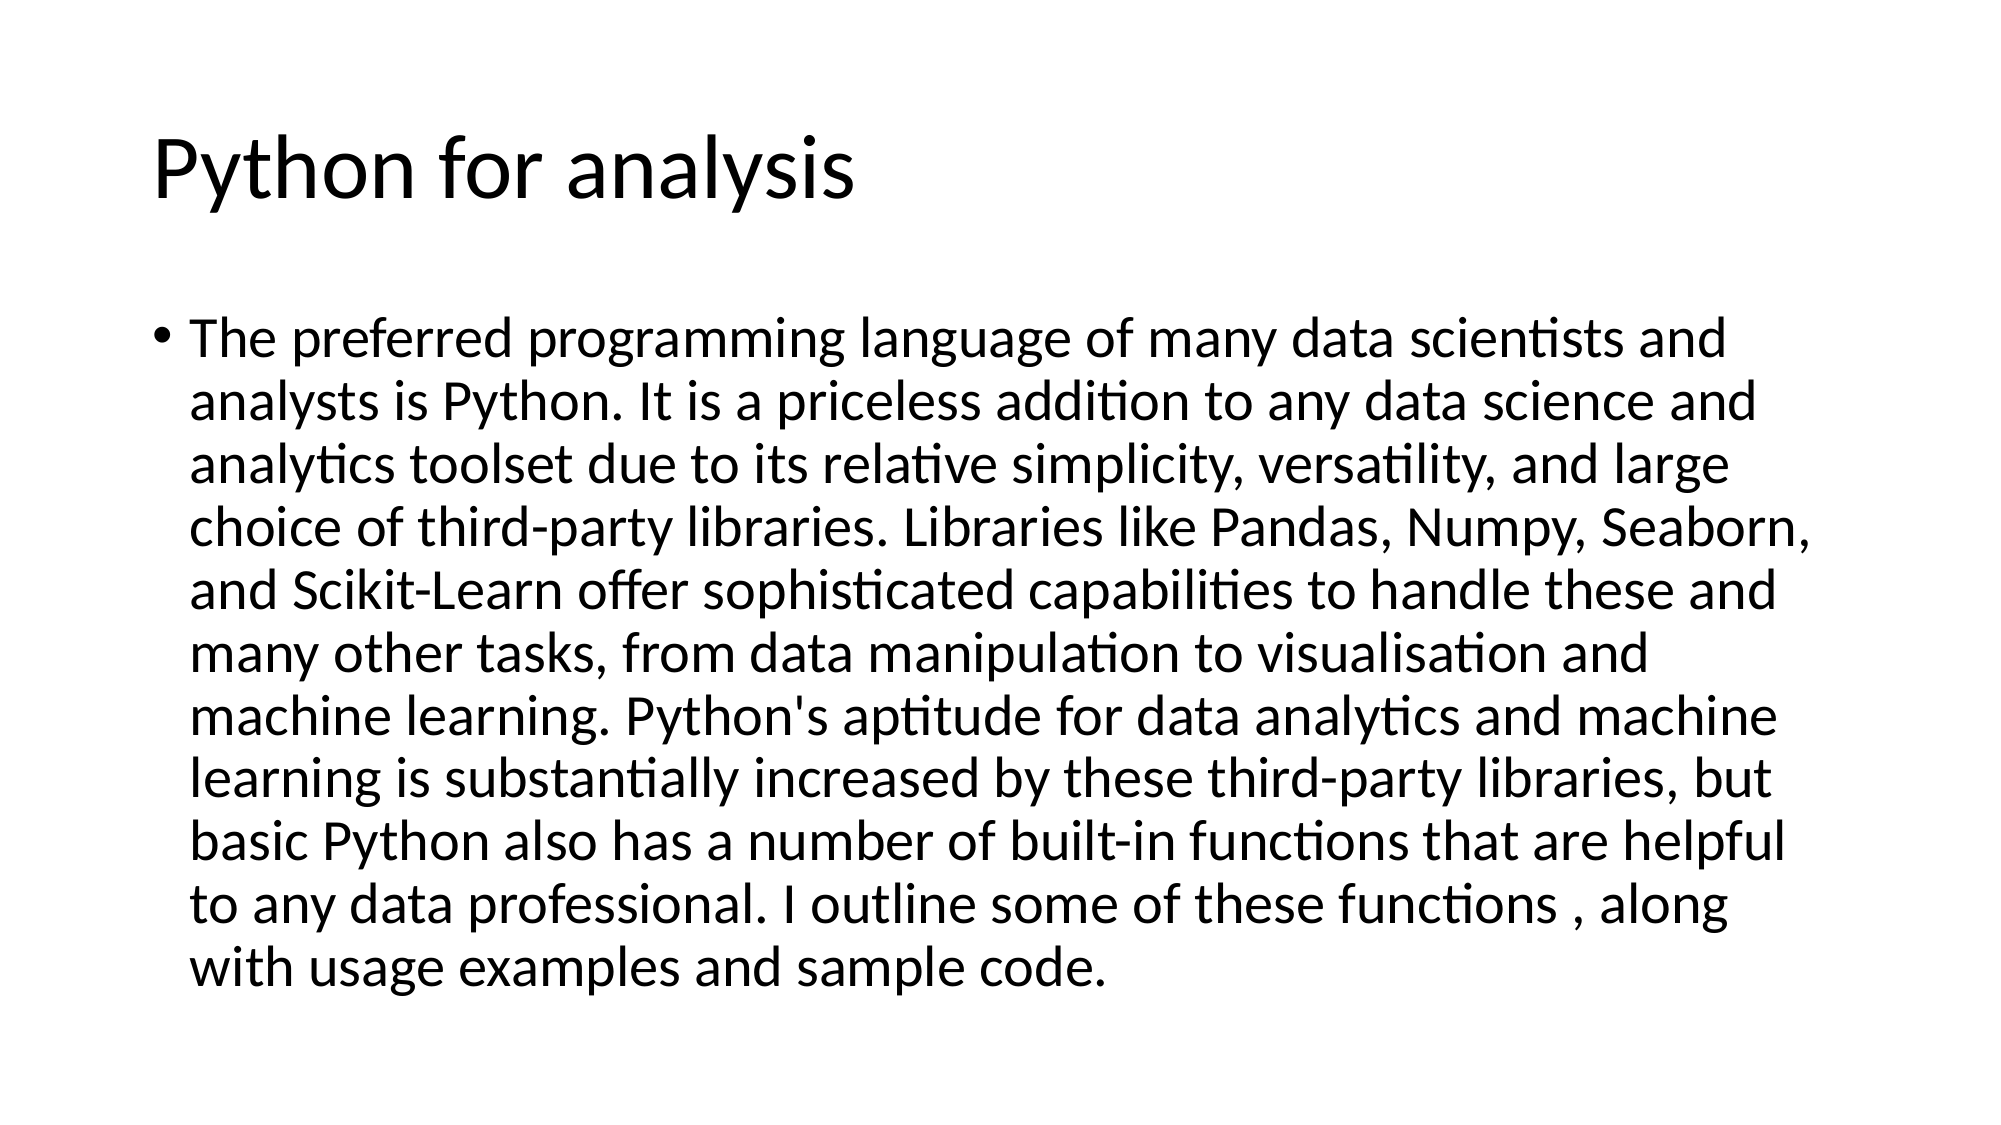

# Python for analysis
The preferred programming language of many data scientists and analysts is Python. It is a priceless addition to any data science and analytics toolset due to its relative simplicity, versatility, and large choice of third-party libraries. Libraries like Pandas, Numpy, Seaborn, and Scikit-Learn offer sophisticated capabilities to handle these and many other tasks, from data manipulation to visualisation and machine learning. Python's aptitude for data analytics and machine learning is substantially increased by these third-party libraries, but basic Python also has a number of built-in functions that are helpful to any data professional. I outline some of these functions , along with usage examples and sample code.